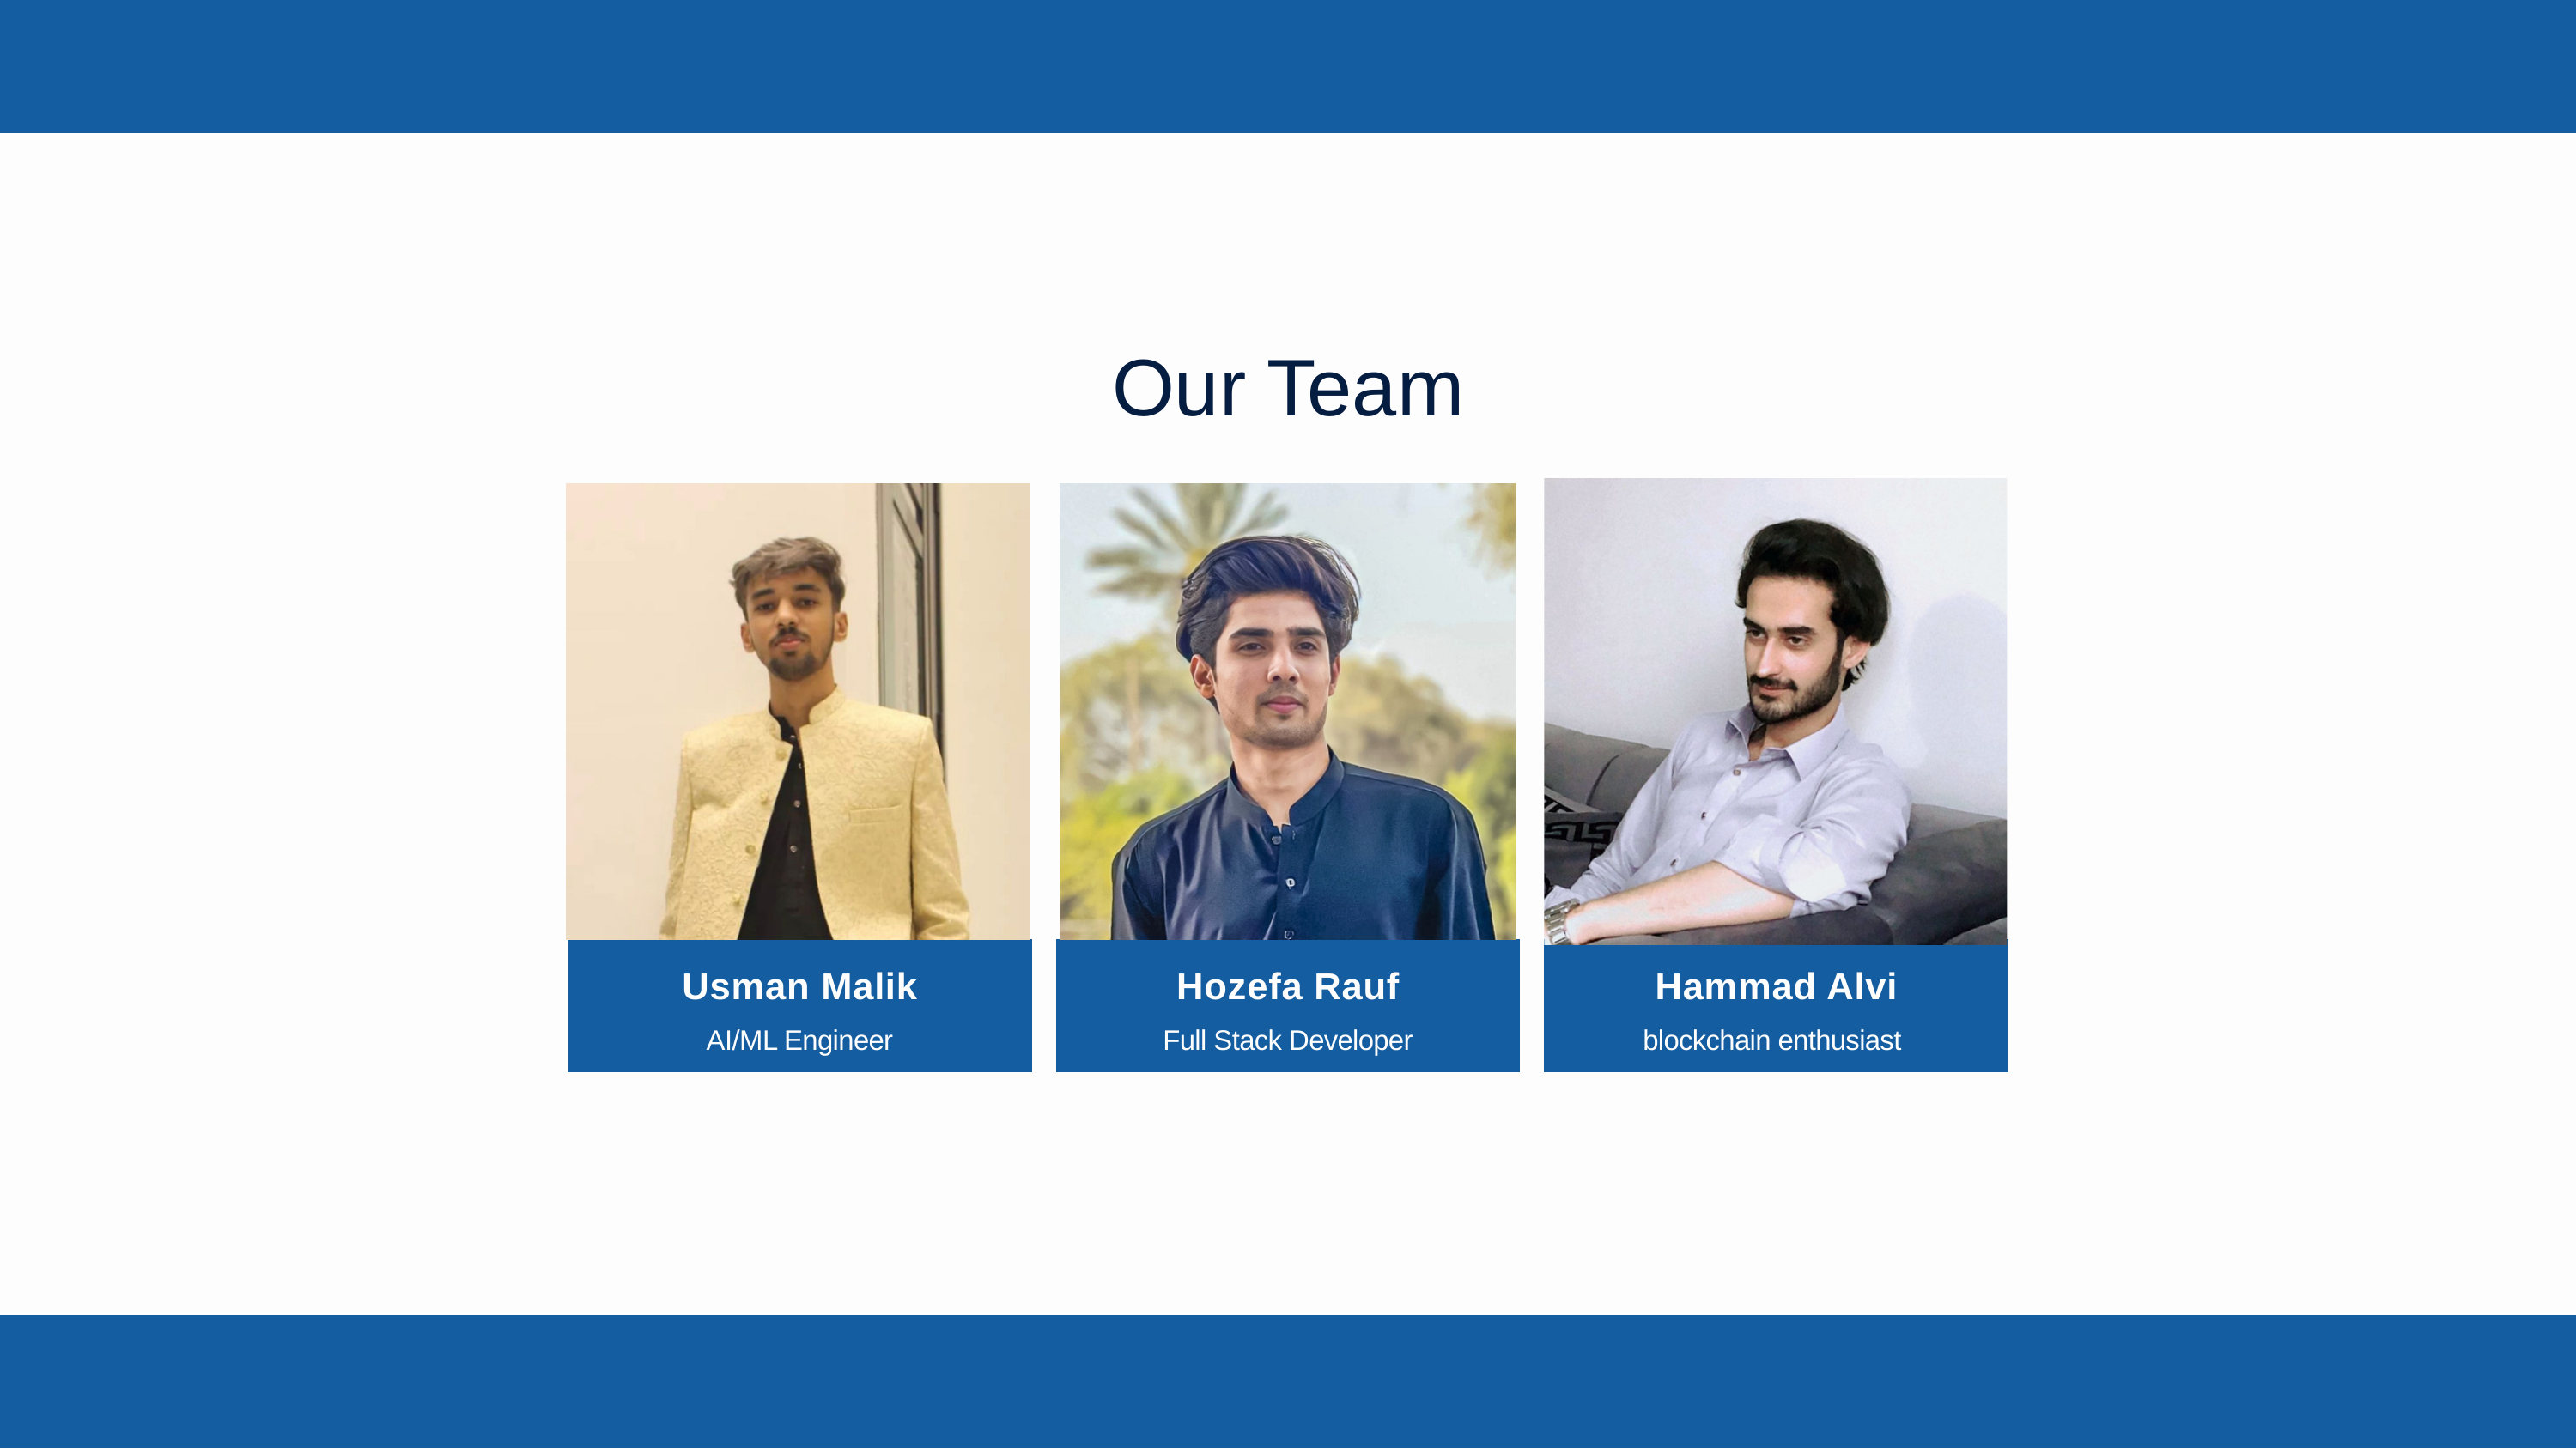

Our Team

Usman Malik
Hozefa Rauf
Hammad Alvi
AI/ML Engineer
Full Stack Developer
blockchain enthusiast
CEO & Founder